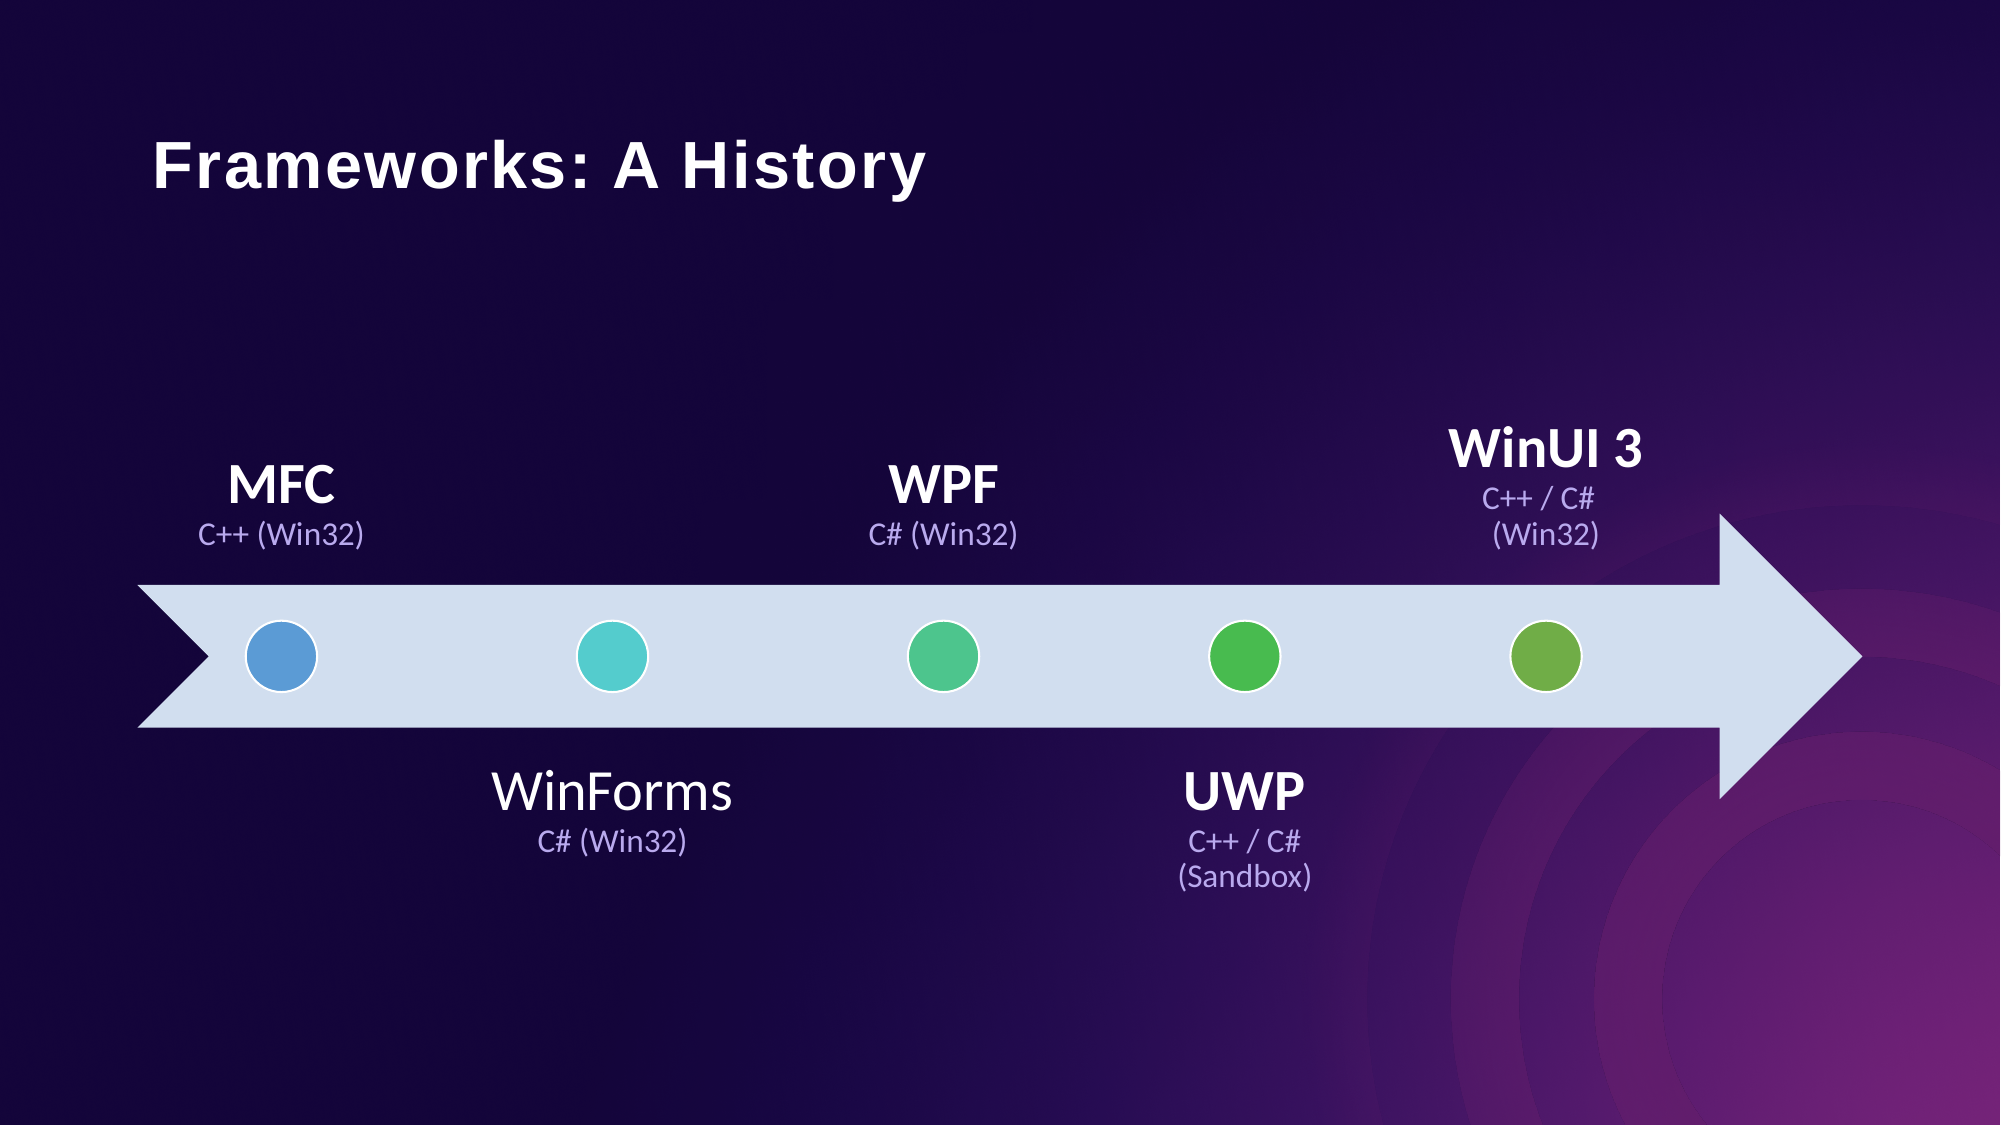

# Frameworks: A History
MFC
C++ (Win32)
WinForms
C# (Win32)
WPF
C# (Win32)
UWP
C++ / C# (Sandbox)
WinUI 3
C++ / C#   (Win32)